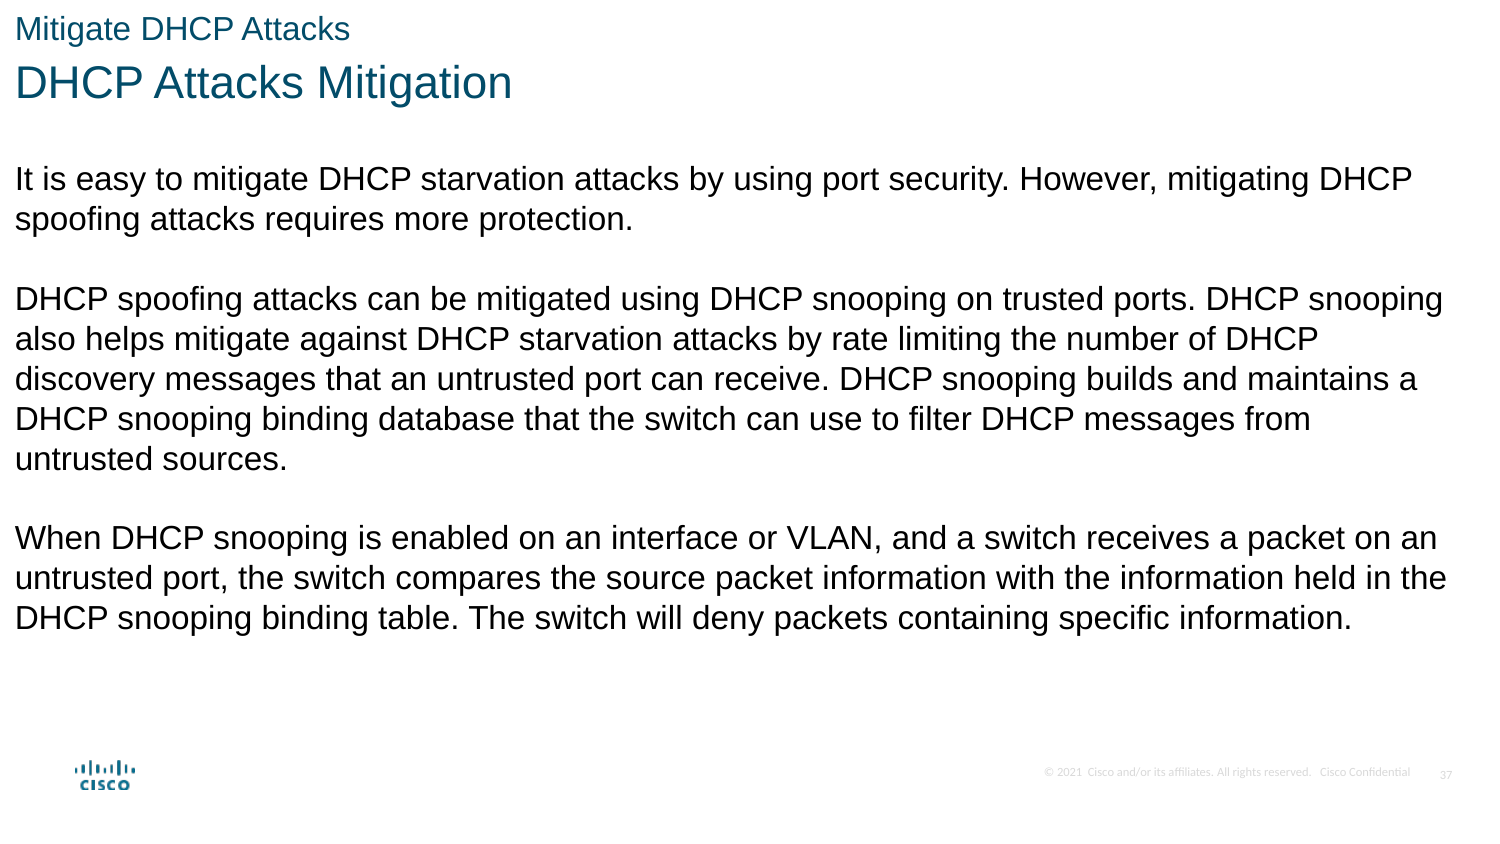

Mitigate DHCP Attacks
DHCP Attacks Mitigation
It is easy to mitigate DHCP starvation attacks by using port security. However, mitigating DHCP spoofing attacks requires more protection.

DHCP spoofing attacks can be mitigated using DHCP snooping on trusted ports. DHCP snooping also helps mitigate against DHCP starvation attacks by rate limiting the number of DHCP discovery messages that an untrusted port can receive. DHCP snooping builds and maintains a DHCP snooping binding database that the switch can use to filter DHCP messages from untrusted sources.

When DHCP snooping is enabled on an interface or VLAN, and a switch receives a packet on an untrusted port, the switch compares the source packet information with the information held in the DHCP snooping binding table. The switch will deny packets containing specific information.
37